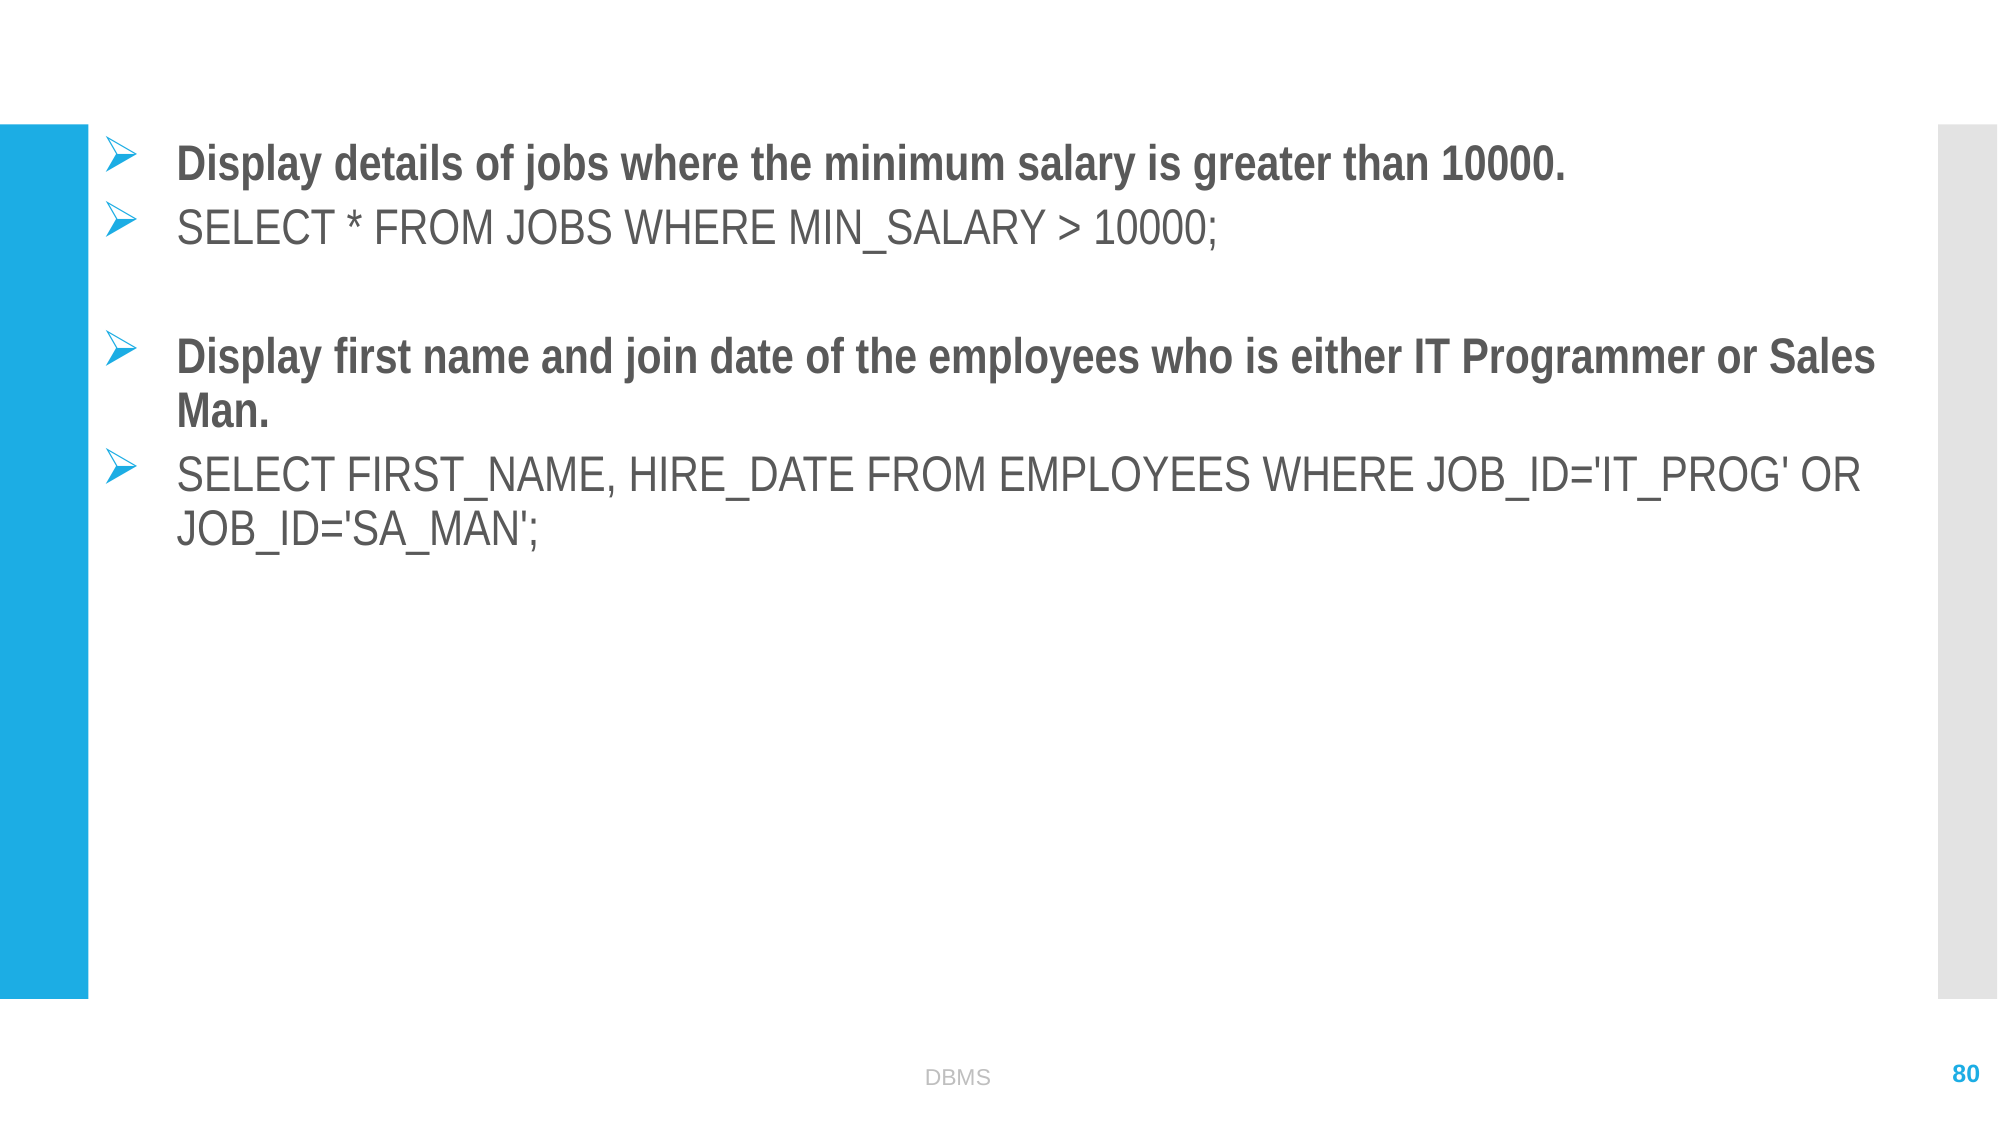

Display details of jobs where the minimum salary is greater than 10000.
SELECT * FROM JOBS WHERE MIN_SALARY > 10000;

Display first name and join date of the employees who is either IT Programmer or Sales Man.
SELECT FIRST_NAME, HIRE_DATE FROM EMPLOYEES WHERE JOB_ID='IT_PROG' OR JOB_ID='SA_MAN';
80
DBMS